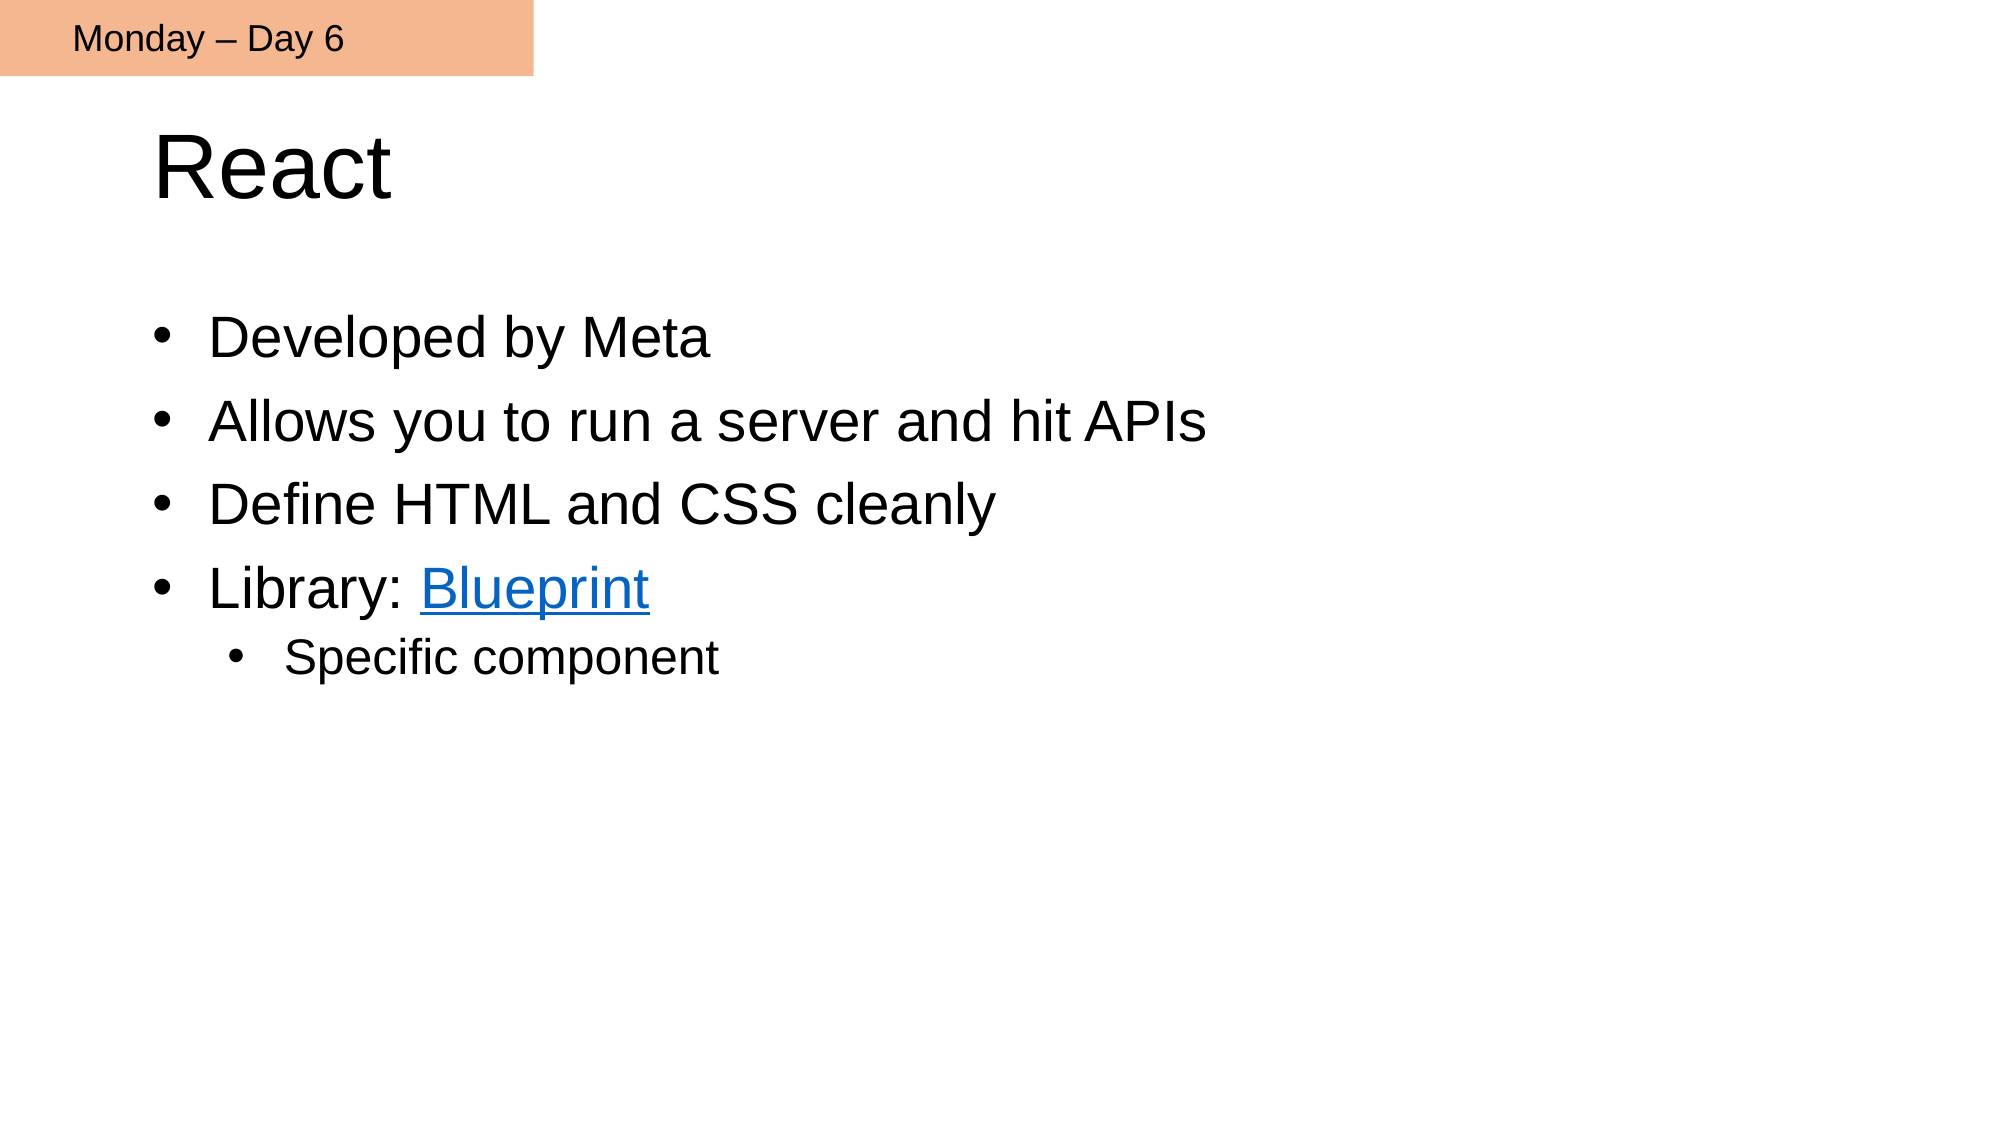

Monday – Day 6
# React
Developed by Meta
Allows you to run a server and hit APIs
Define HTML and CSS cleanly
Library: Blueprint
Specific component